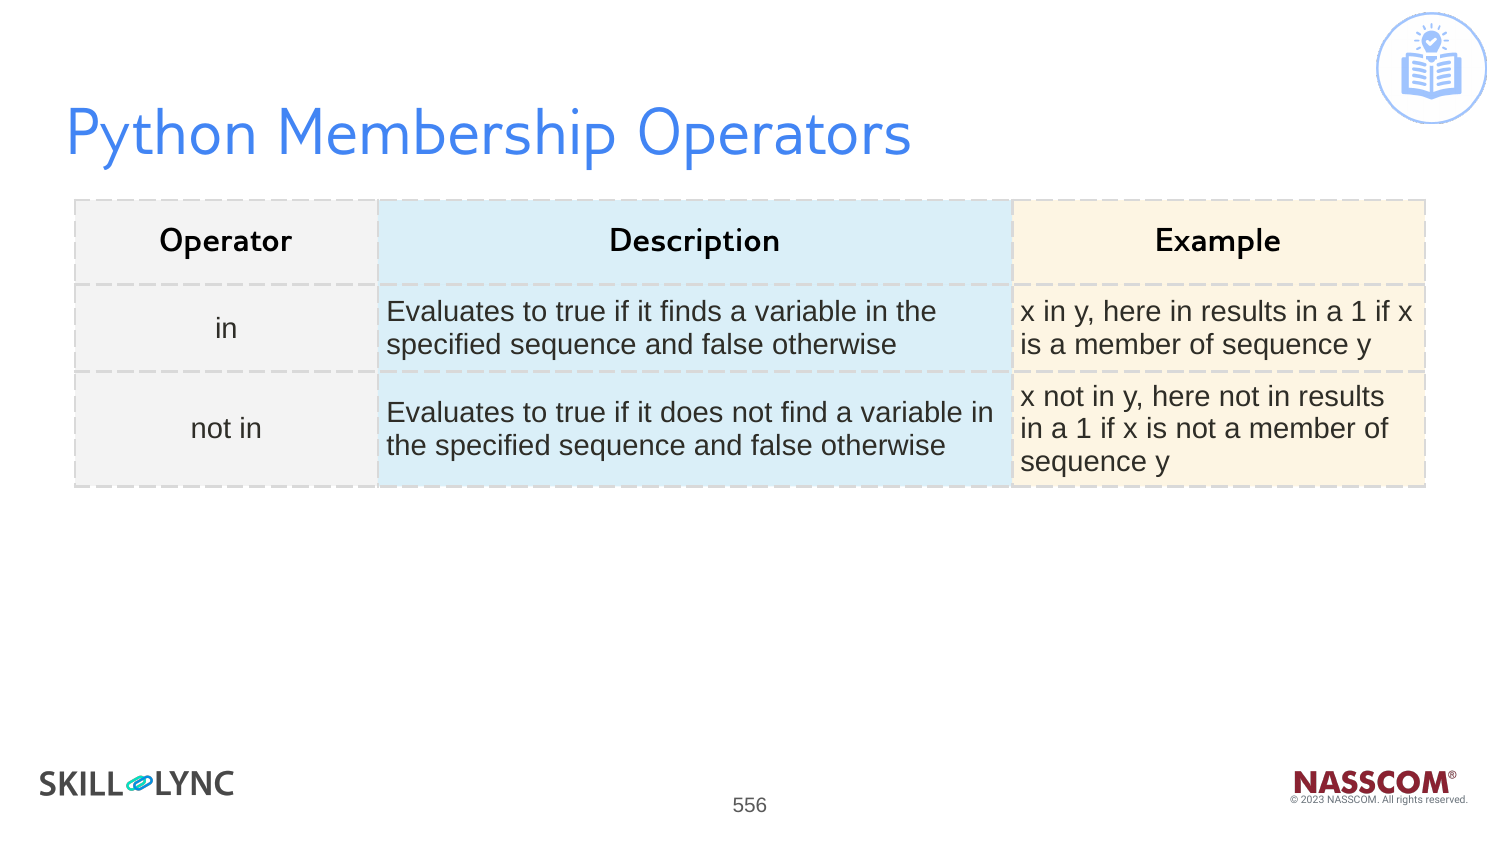

# Python Membership Operators
| Operator | Description | Example |
| --- | --- | --- |
| in | Evaluates to true if it finds a variable in the specified sequence and false otherwise | x in y, here in results in a 1 if x is a member of sequence y |
| not in | Evaluates to true if it does not find a variable in the specified sequence and false otherwise | x not in y, here not in results in a 1 if x is not a member of sequence y |
556